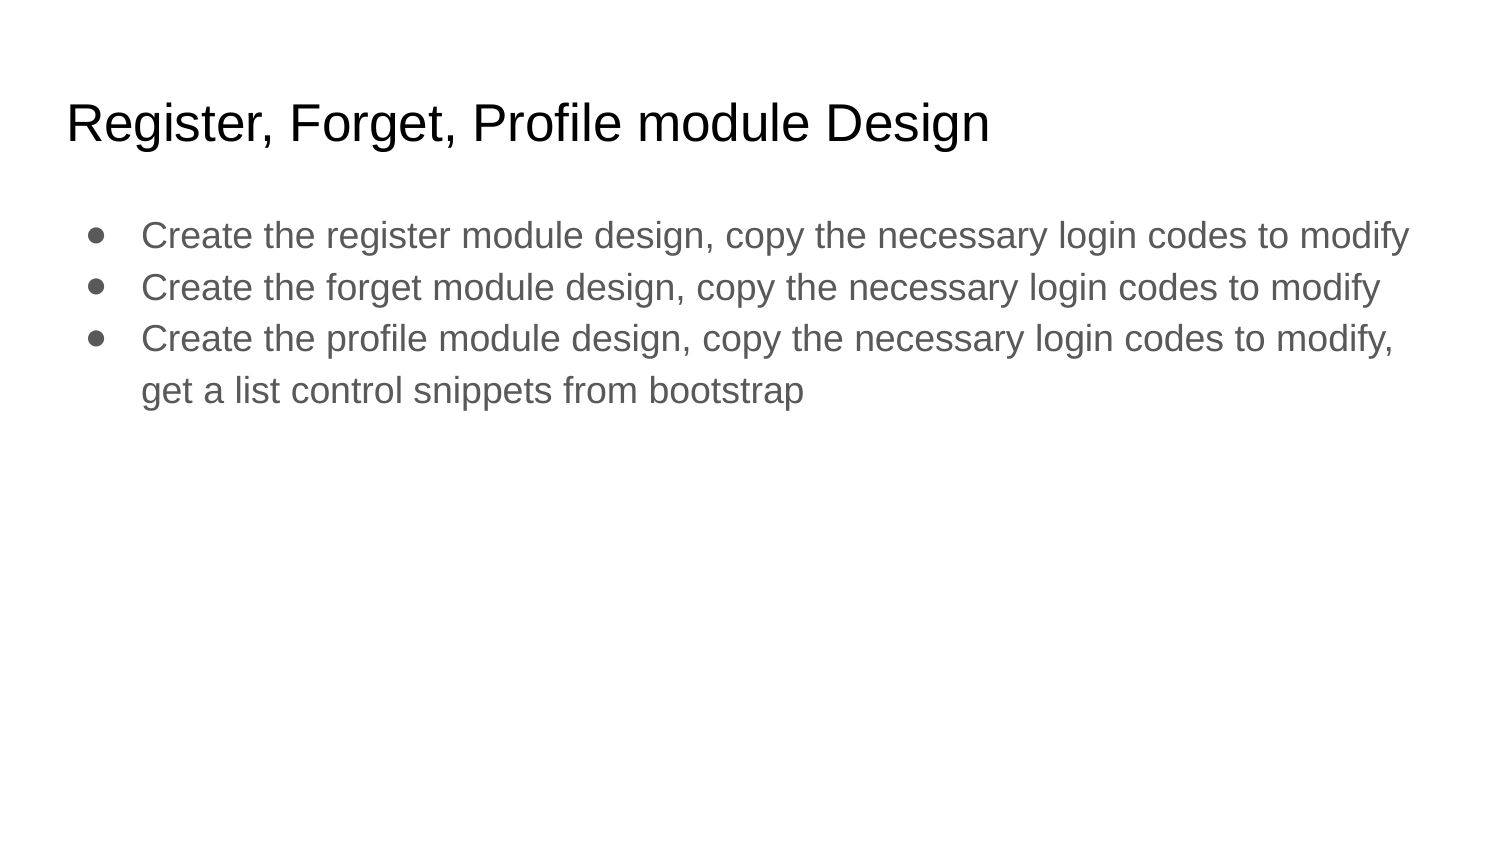

# Register, Forget, Profile module Design
Create the register module design, copy the necessary login codes to modify
Create the forget module design, copy the necessary login codes to modify
Create the profile module design, copy the necessary login codes to modify, get a list control snippets from bootstrap